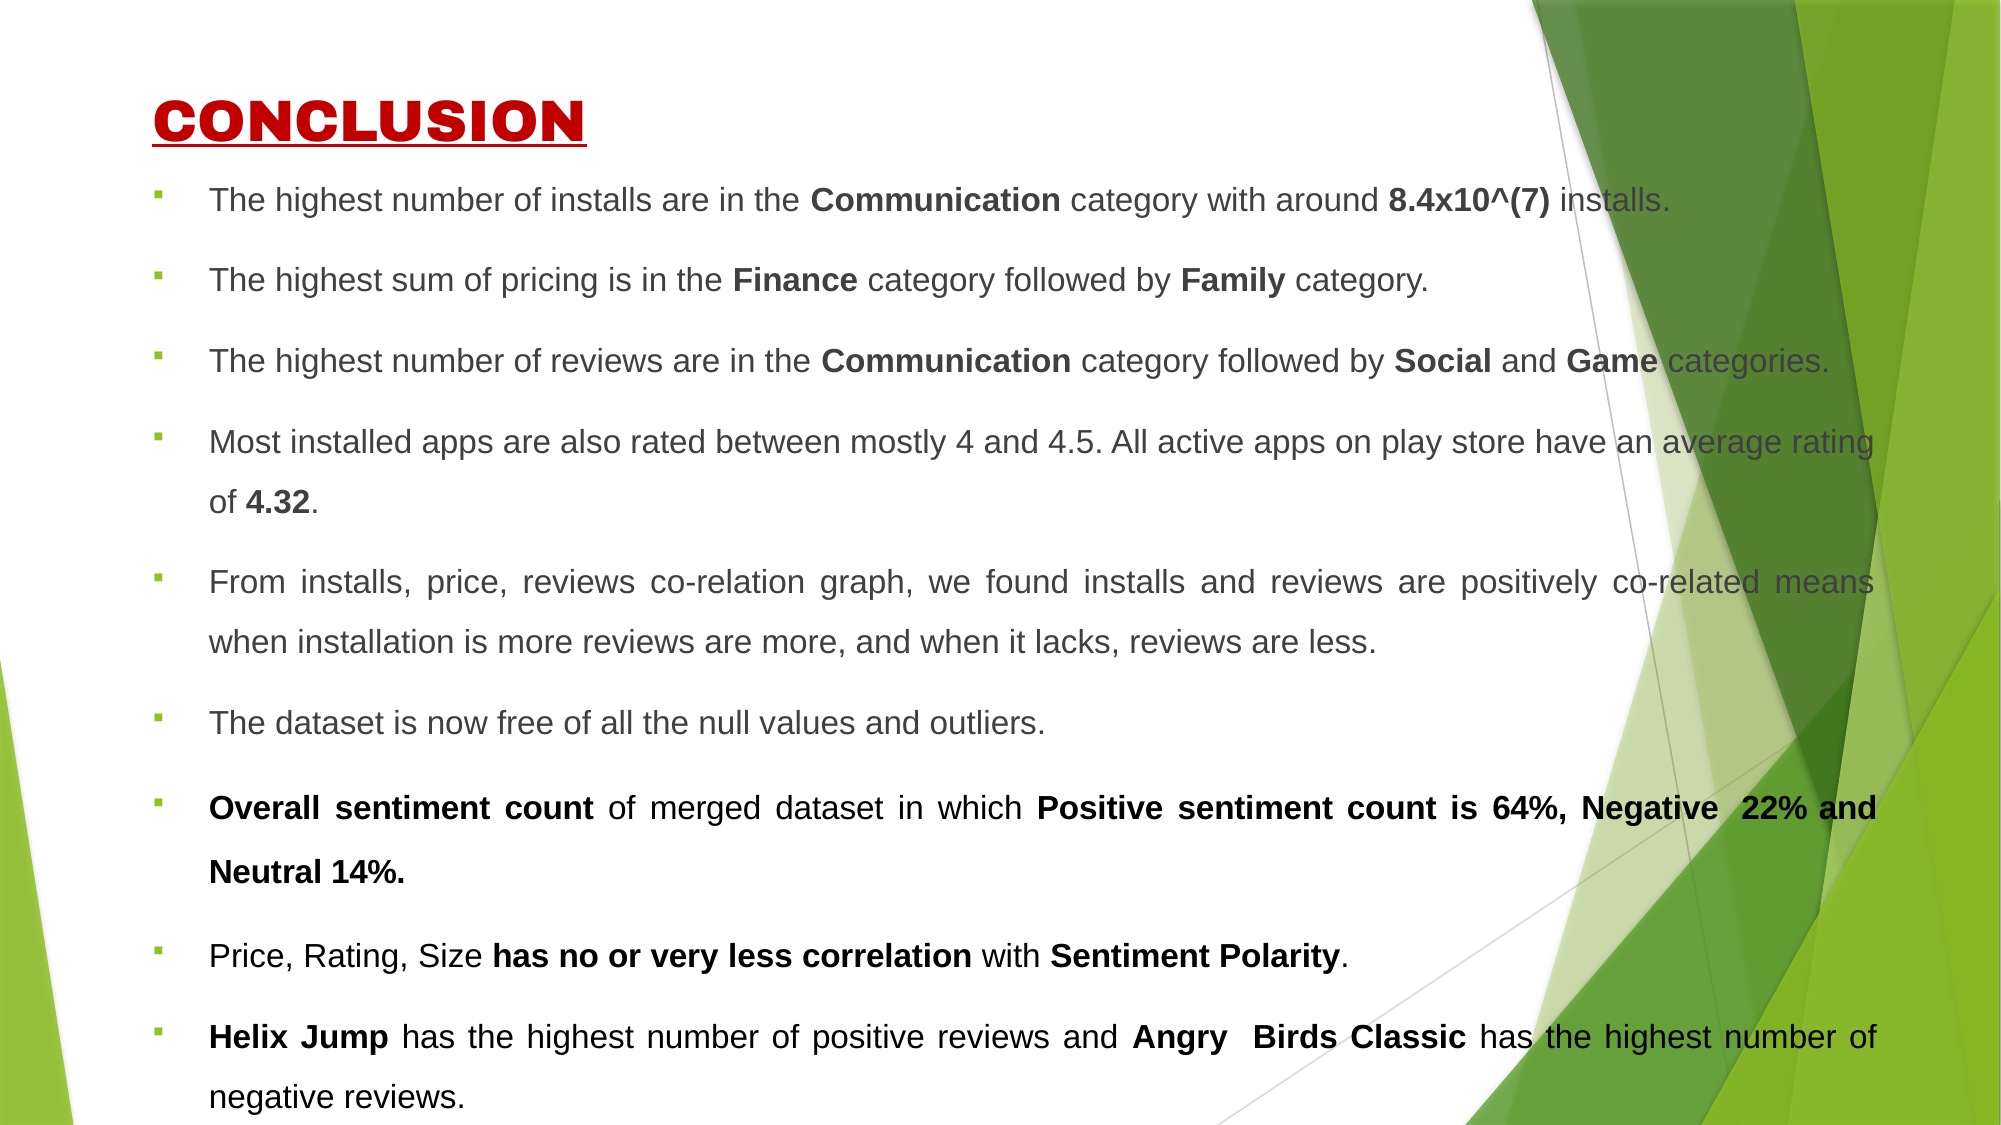

CONCLUSION
The highest number of installs are in the Communication category with around 8.4x10^(7) installs.
The highest sum of pricing is in the Finance category followed by Family category.
The highest number of reviews are in the Communication category followed by Social and Game categories.
Most installed apps are also rated between mostly 4 and 4.5. All active apps on play store have an average rating of 4.32.
From installs, price, reviews co-relation graph, we found installs and reviews are positively co-related means when installation is more reviews are more, and when it lacks, reviews are less.
The dataset is now free of all the null values and outliers.
Overall sentiment count of merged dataset in which Positive sentiment count is 64%, Negative  22% and Neutral 14%.
Price, Rating, Size has no or very less correlation with Sentiment Polarity.
Helix Jump has the highest number of positive reviews and Angry  Birds Classic has the highest number of negative reviews.